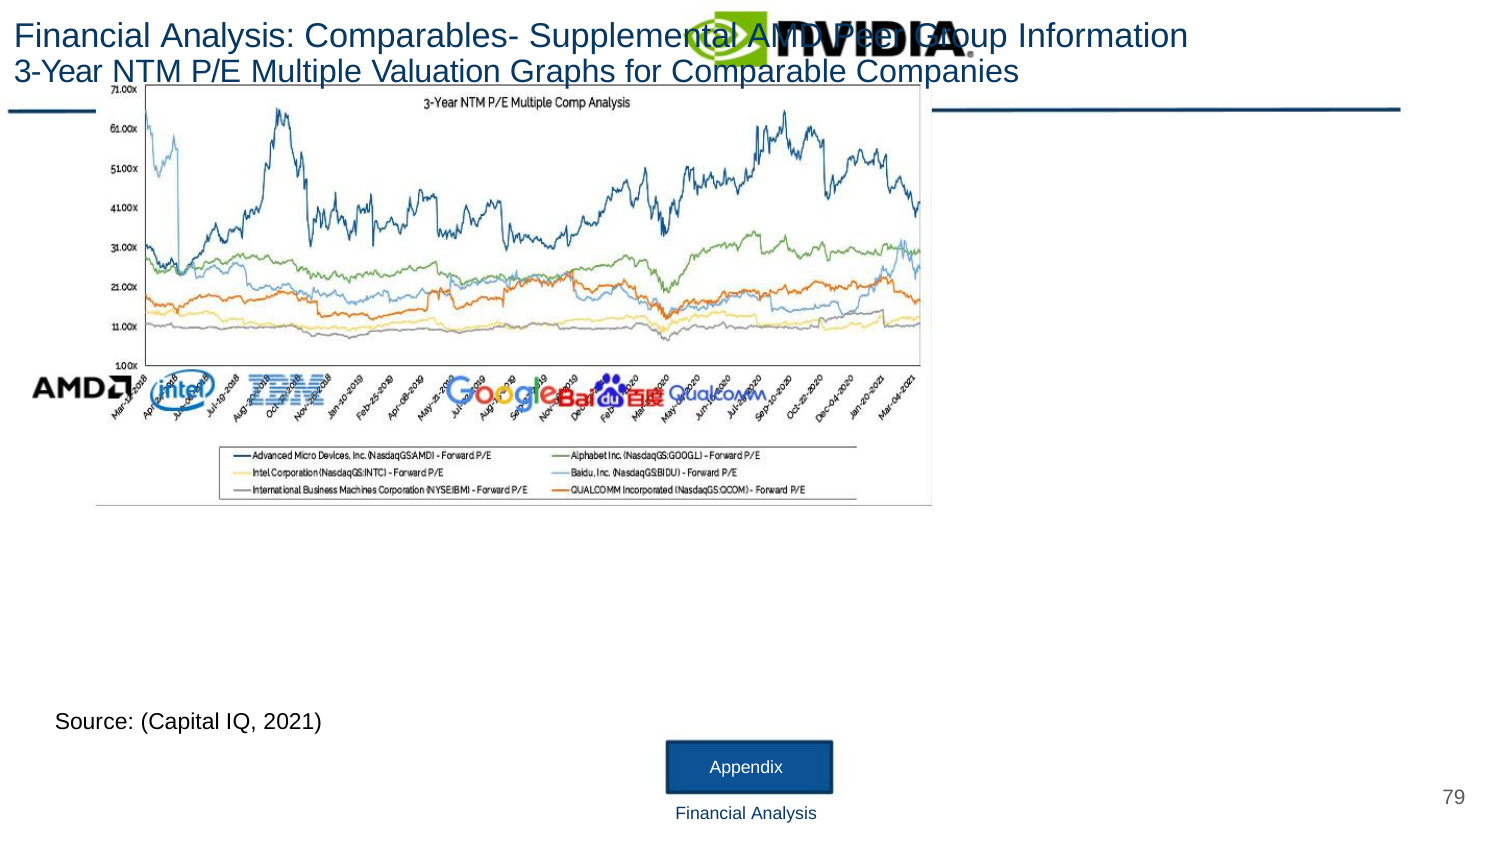

Financial Analysis: Comparables- Supplemental AMD Peer Group Information
3-Year NTM P/E Multiple Valuation Graphs for Comparable Companies
Source: (Capital IQ, 2021)
Appendix
79
Financial Analysis